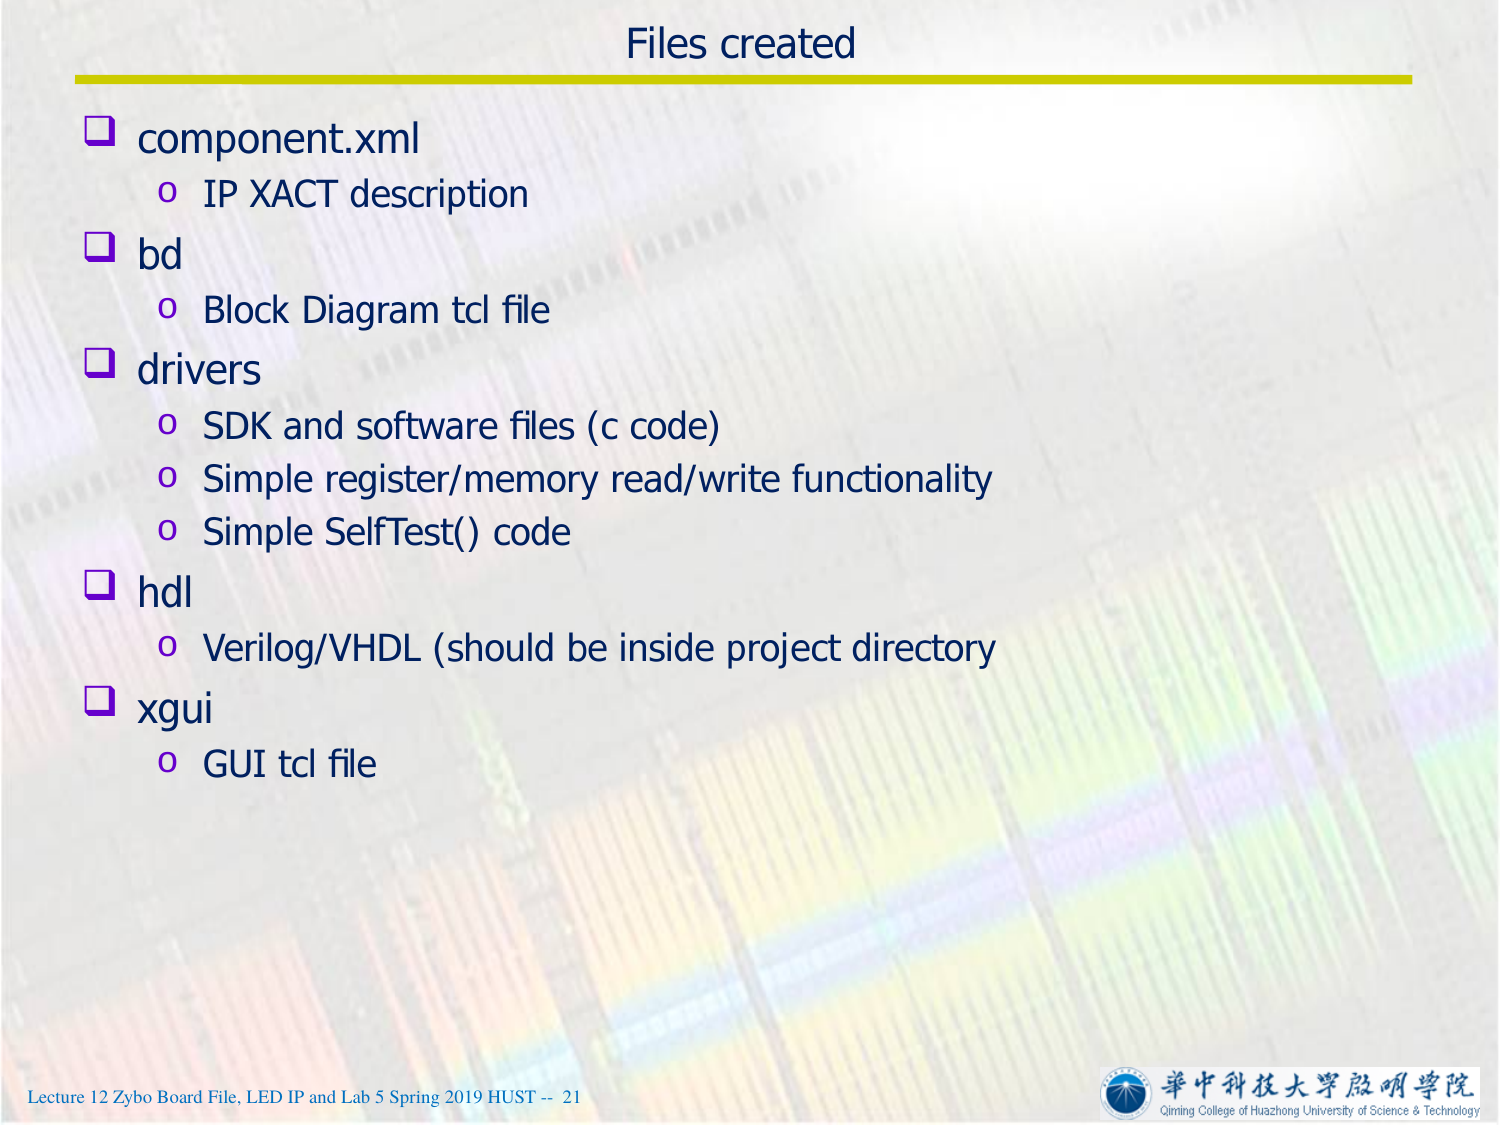

# Files created
component.xml
IP XACT description
bd
Block Diagram tcl file
drivers
SDK and software files (c code)
Simple register/memory read/write functionality
Simple SelfTest() code
hdl
Verilog/VHDL (should be inside project directory
xgui
GUI tcl file